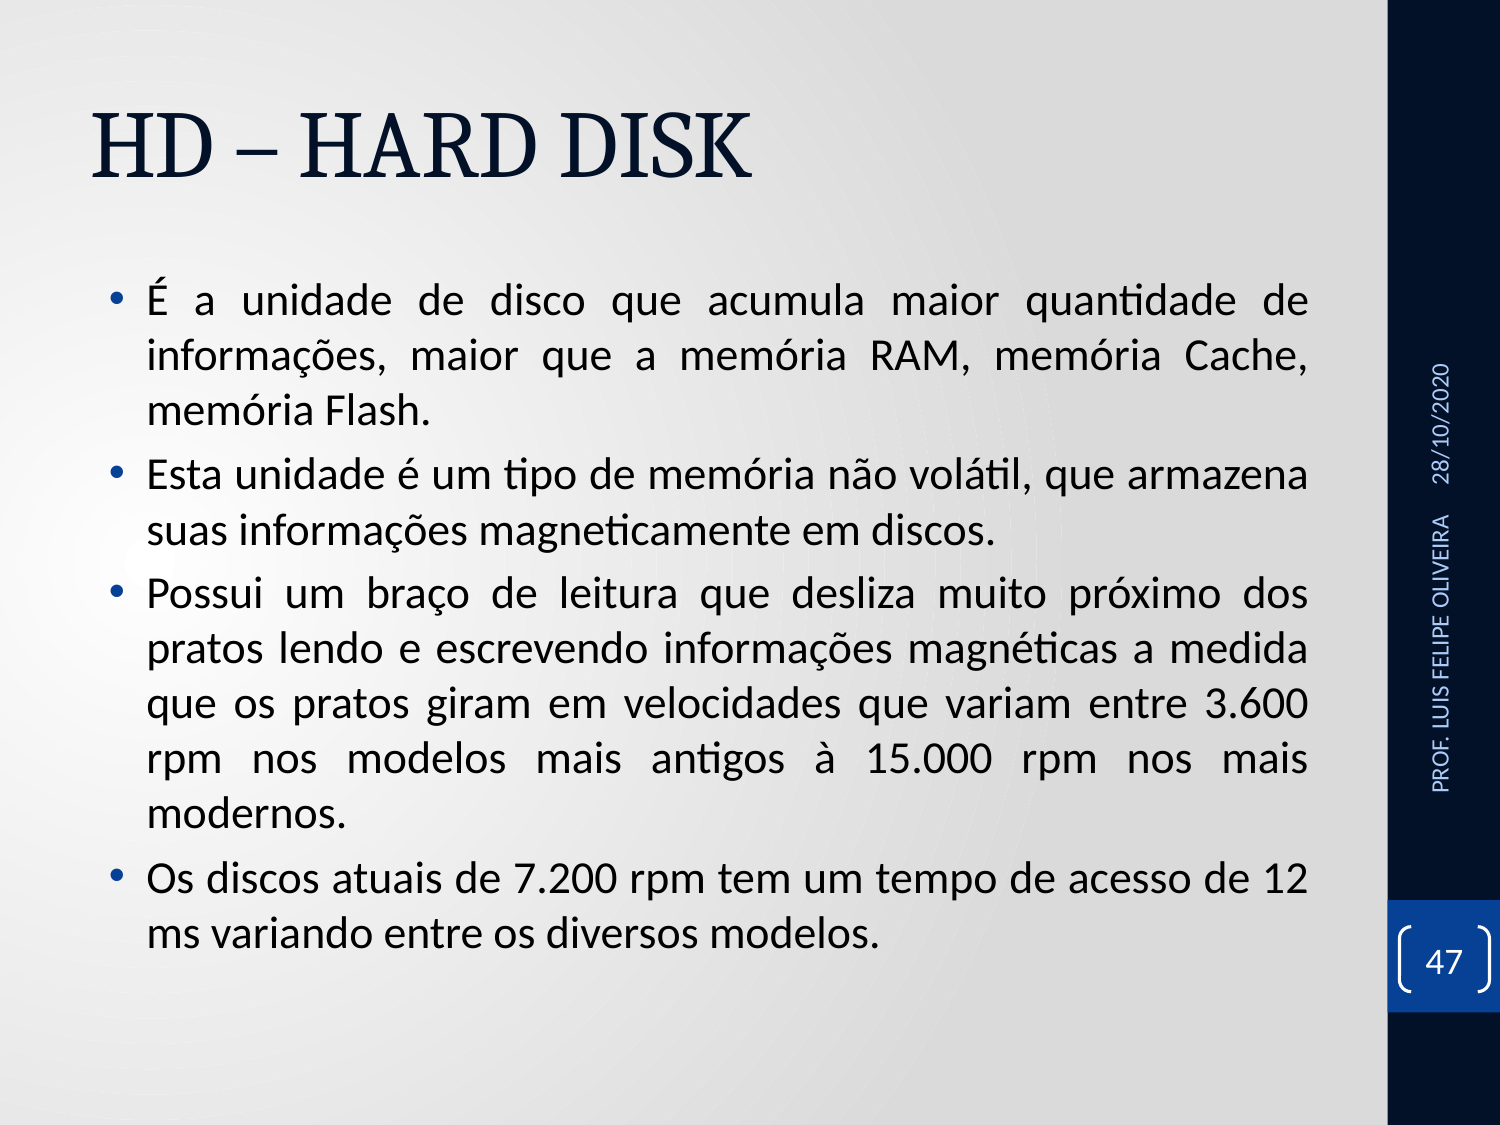

# HD – HARD DISK
É a unidade de disco que acumula maior quantidade de informações, maior que a memória RAM, memória Cache, memória Flash.
Esta unidade é um tipo de memória não volátil, que armazena suas informações magneticamente em discos.
Possui um braço de leitura que desliza muito próximo dos pratos lendo e escrevendo informações magnéticas a medida que os pratos giram em velocidades que variam entre 3.600 rpm nos modelos mais antigos à 15.000 rpm nos mais modernos.
Os discos atuais de 7.200 rpm tem um tempo de acesso de 12 ms variando entre os diversos modelos.
28/10/2020
PROF. LUIS FELIPE OLIVEIRA
47